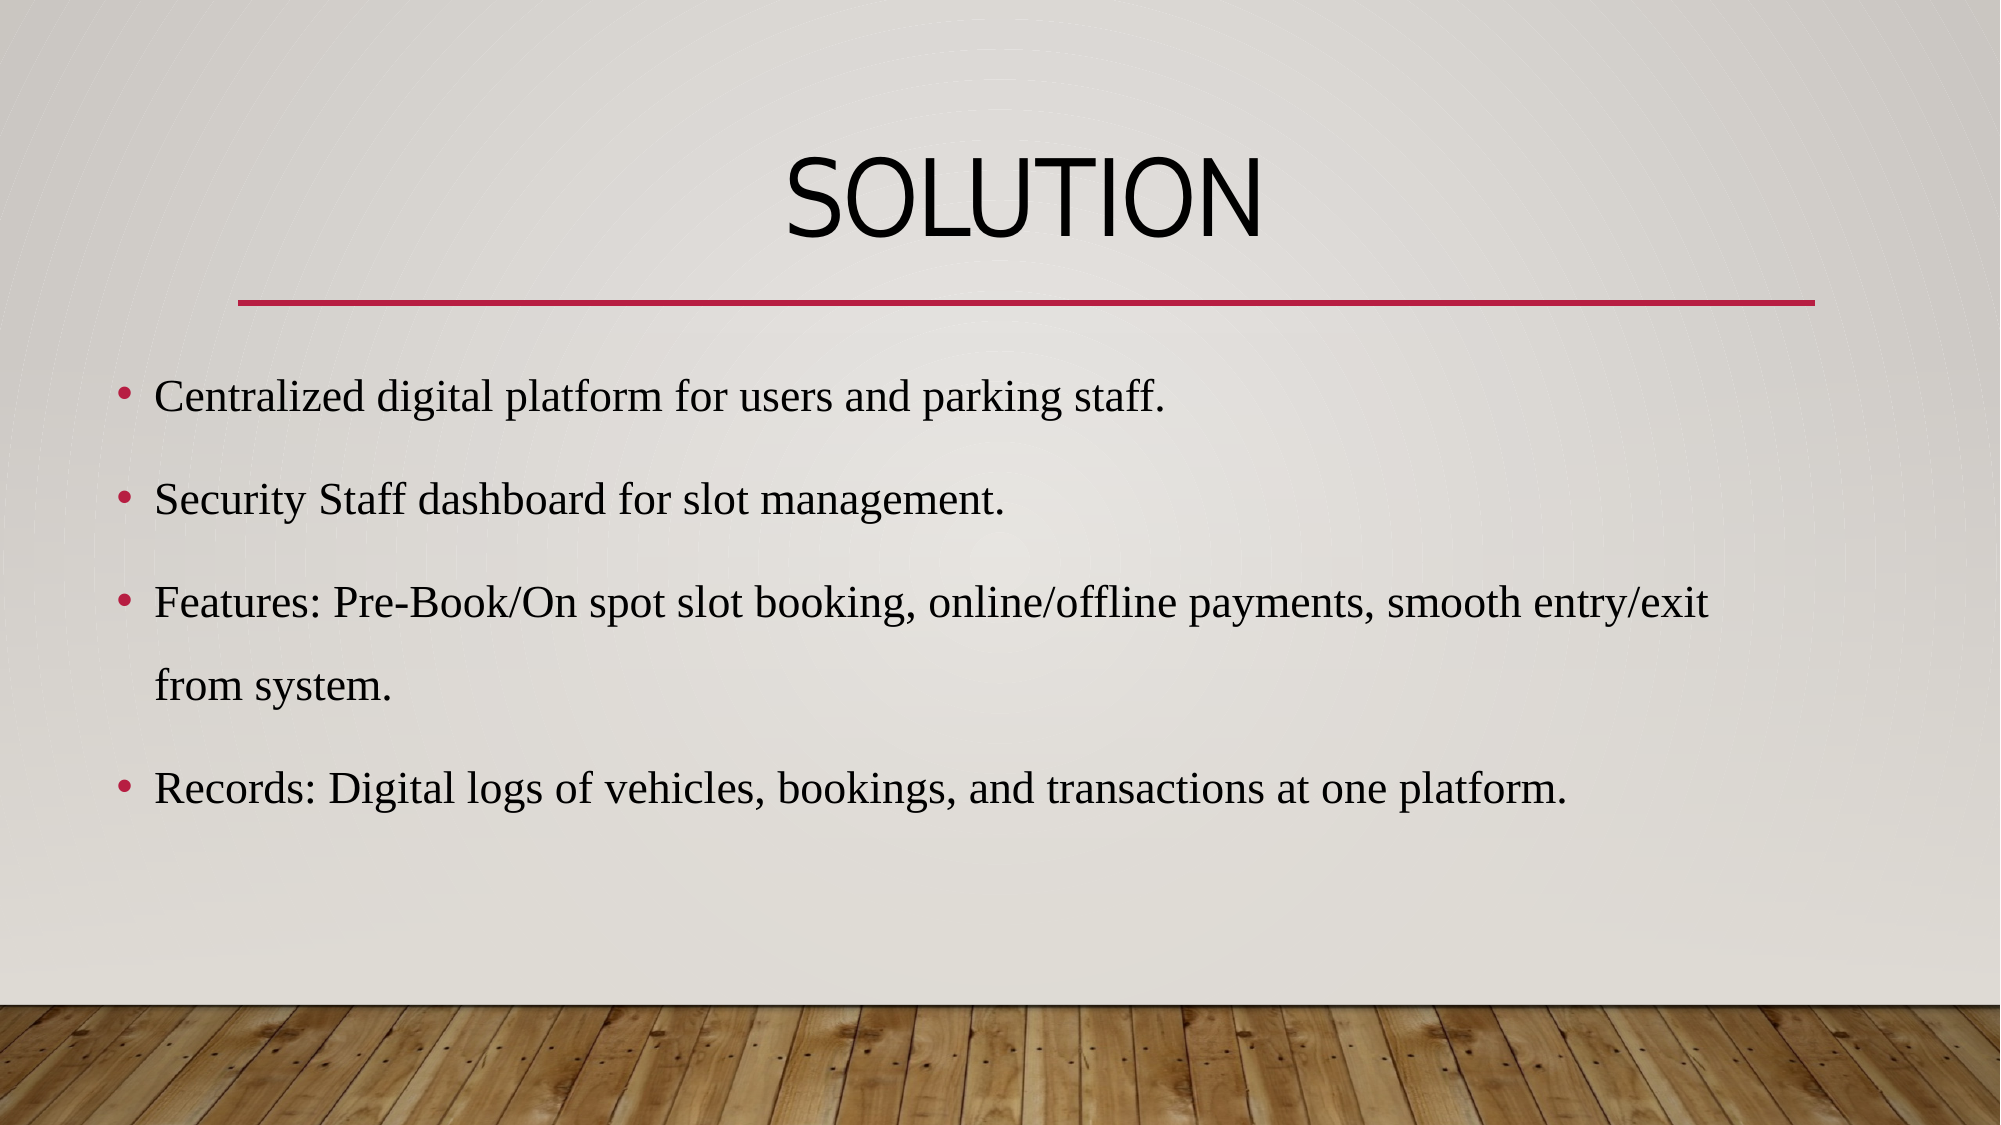

# Solution
Centralized digital platform for users and parking staff.
Security Staff dashboard for slot management.
Features: Pre-Book/On spot slot booking, online/offline payments, smooth entry/exit from system.
Records: Digital logs of vehicles, bookings, and transactions at one platform.